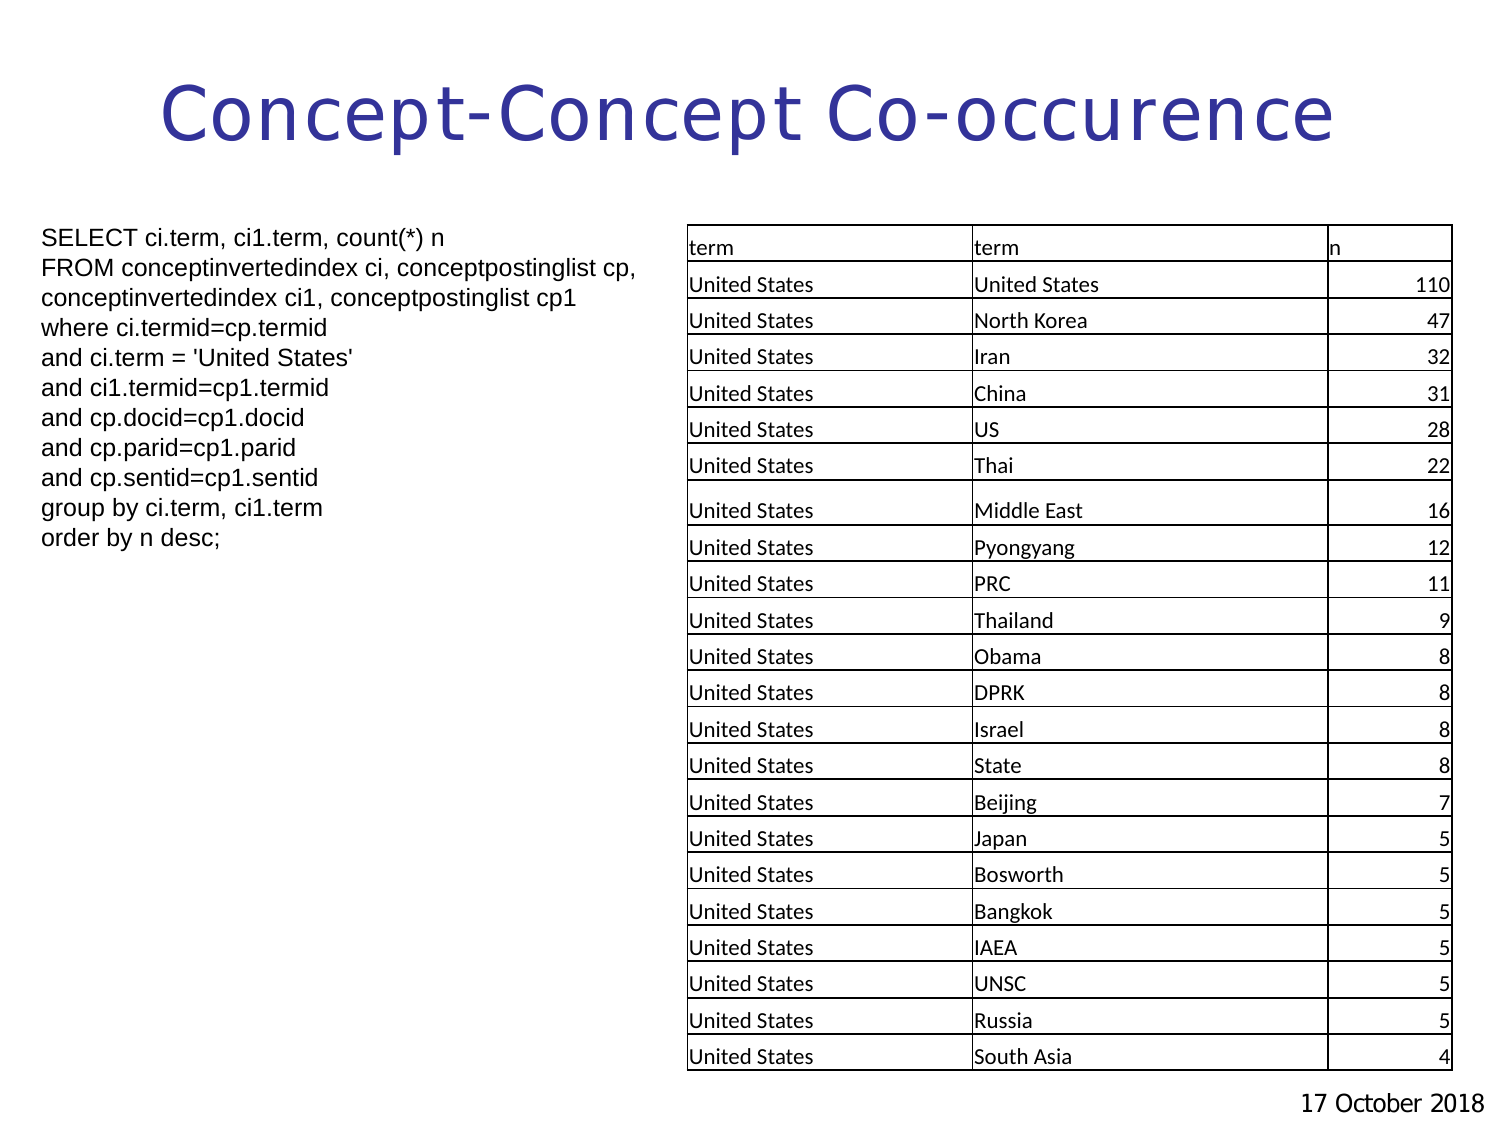

# Concept-Concept Co-occurence
SELECT ci.term, ci1.term, count(*) n
FROM conceptinvertedindex ci, conceptpostinglist cp,
conceptinvertedindex ci1, conceptpostinglist cp1
where ci.termid=cp.termid
and ci.term = 'United States'
and ci1.termid=cp1.termid
and cp.docid=cp1.docid
and cp.parid=cp1.parid
and cp.sentid=cp1.sentid
group by ci.term, ci1.term
order by n desc;
| term | term | n |
| --- | --- | --- |
| United States | United States | 110 |
| United States | North Korea | 47 |
| United States | Iran | 32 |
| United States | China | 31 |
| United States | US | 28 |
| United States | Thai | 22 |
| United States | Middle East | 16 |
| United States | Pyongyang | 12 |
| United States | PRC | 11 |
| United States | Thailand | 9 |
| United States | Obama | 8 |
| United States | DPRK | 8 |
| United States | Israel | 8 |
| United States | State | 8 |
| United States | Beijing | 7 |
| United States | Japan | 5 |
| United States | Bosworth | 5 |
| United States | Bangkok | 5 |
| United States | IAEA | 5 |
| United States | UNSC | 5 |
| United States | Russia | 5 |
| United States | South Asia | 4 |
17 October 2018